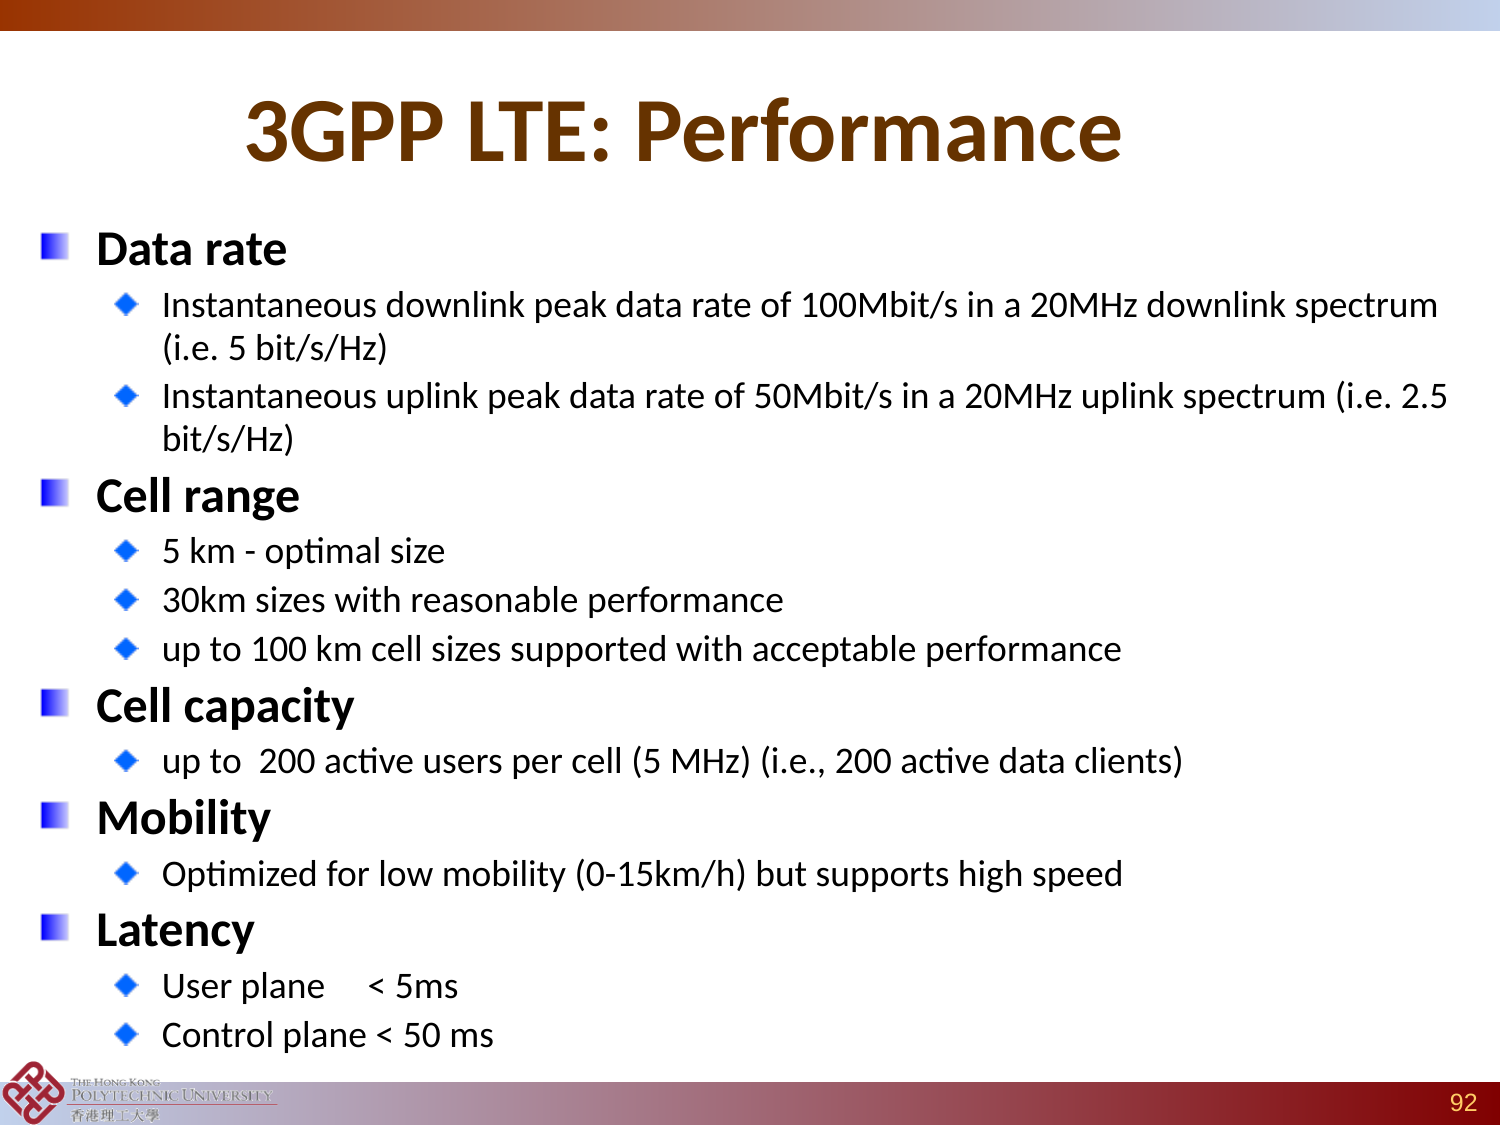

# 3GPP LTE: Performance
Data rate
Instantaneous downlink peak data rate of 100Mbit/s in a 20MHz downlink spectrum (i.e. 5 bit/s/Hz)
Instantaneous uplink peak data rate of 50Mbit/s in a 20MHz uplink spectrum (i.e. 2.5 bit/s/Hz)
Cell range
5 km - optimal size
30km sizes with reasonable performance
up to 100 km cell sizes supported with acceptable performance
Cell capacity
up to  200 active users per cell (5 MHz) (i.e., 200 active data clients)
Mobility
Optimized for low mobility (0-15km/h) but supports high speed
Latency
User plane     < 5ms
Control plane < 50 ms